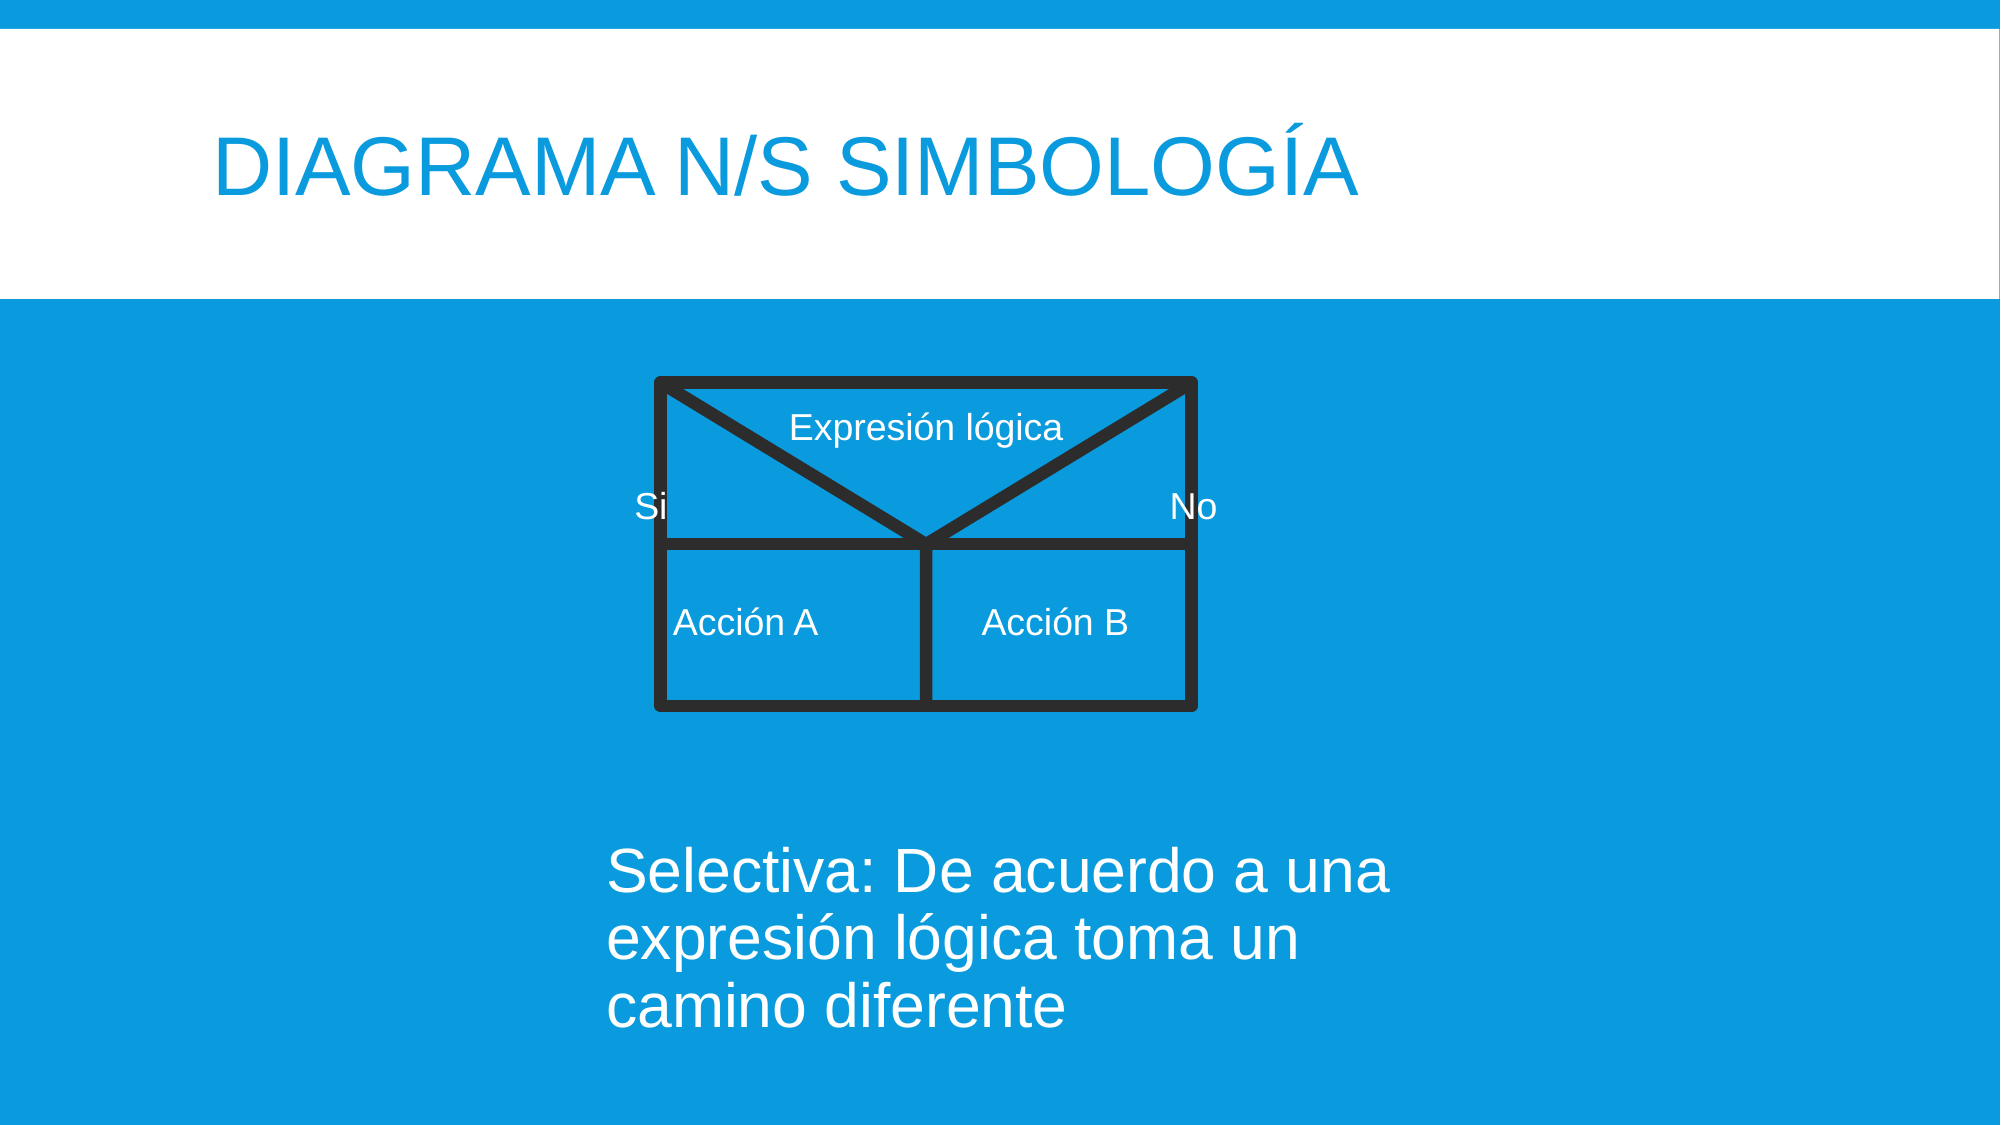

# Diagrama n/s simbología

Expresión lógica
Si                                                No
Acción A                Acción B
Selectiva: De acuerdo a una expresión lógica toma un camino diferente